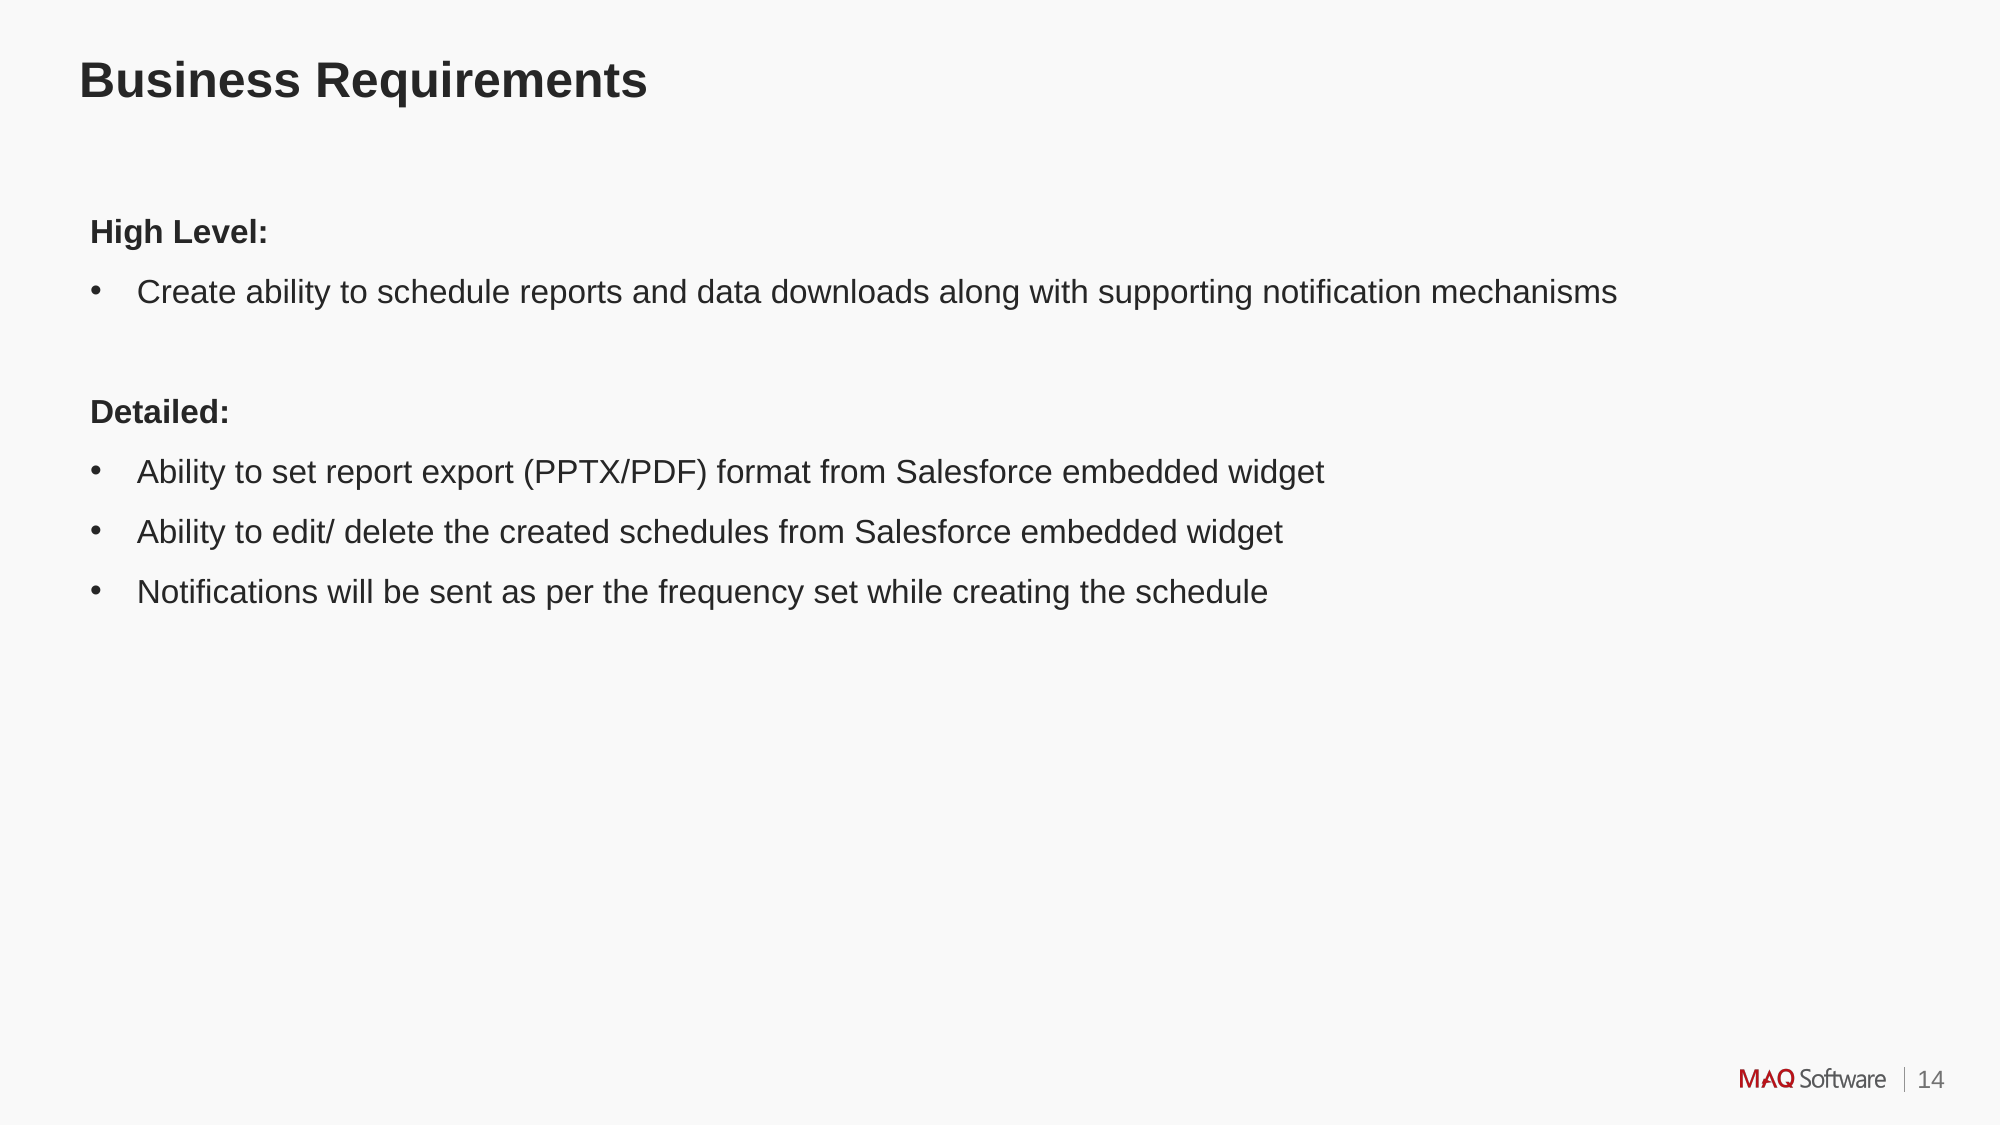

Business Requirements
High Level:
Create ability to schedule reports and data downloads along with supporting notification mechanisms

Detailed:
Ability to set report export (PPTX/PDF) format from Salesforce embedded widget
Ability to edit/ delete the created schedules from Salesforce embedded widget
Notifications will be sent as per the frequency set while creating the schedule

14